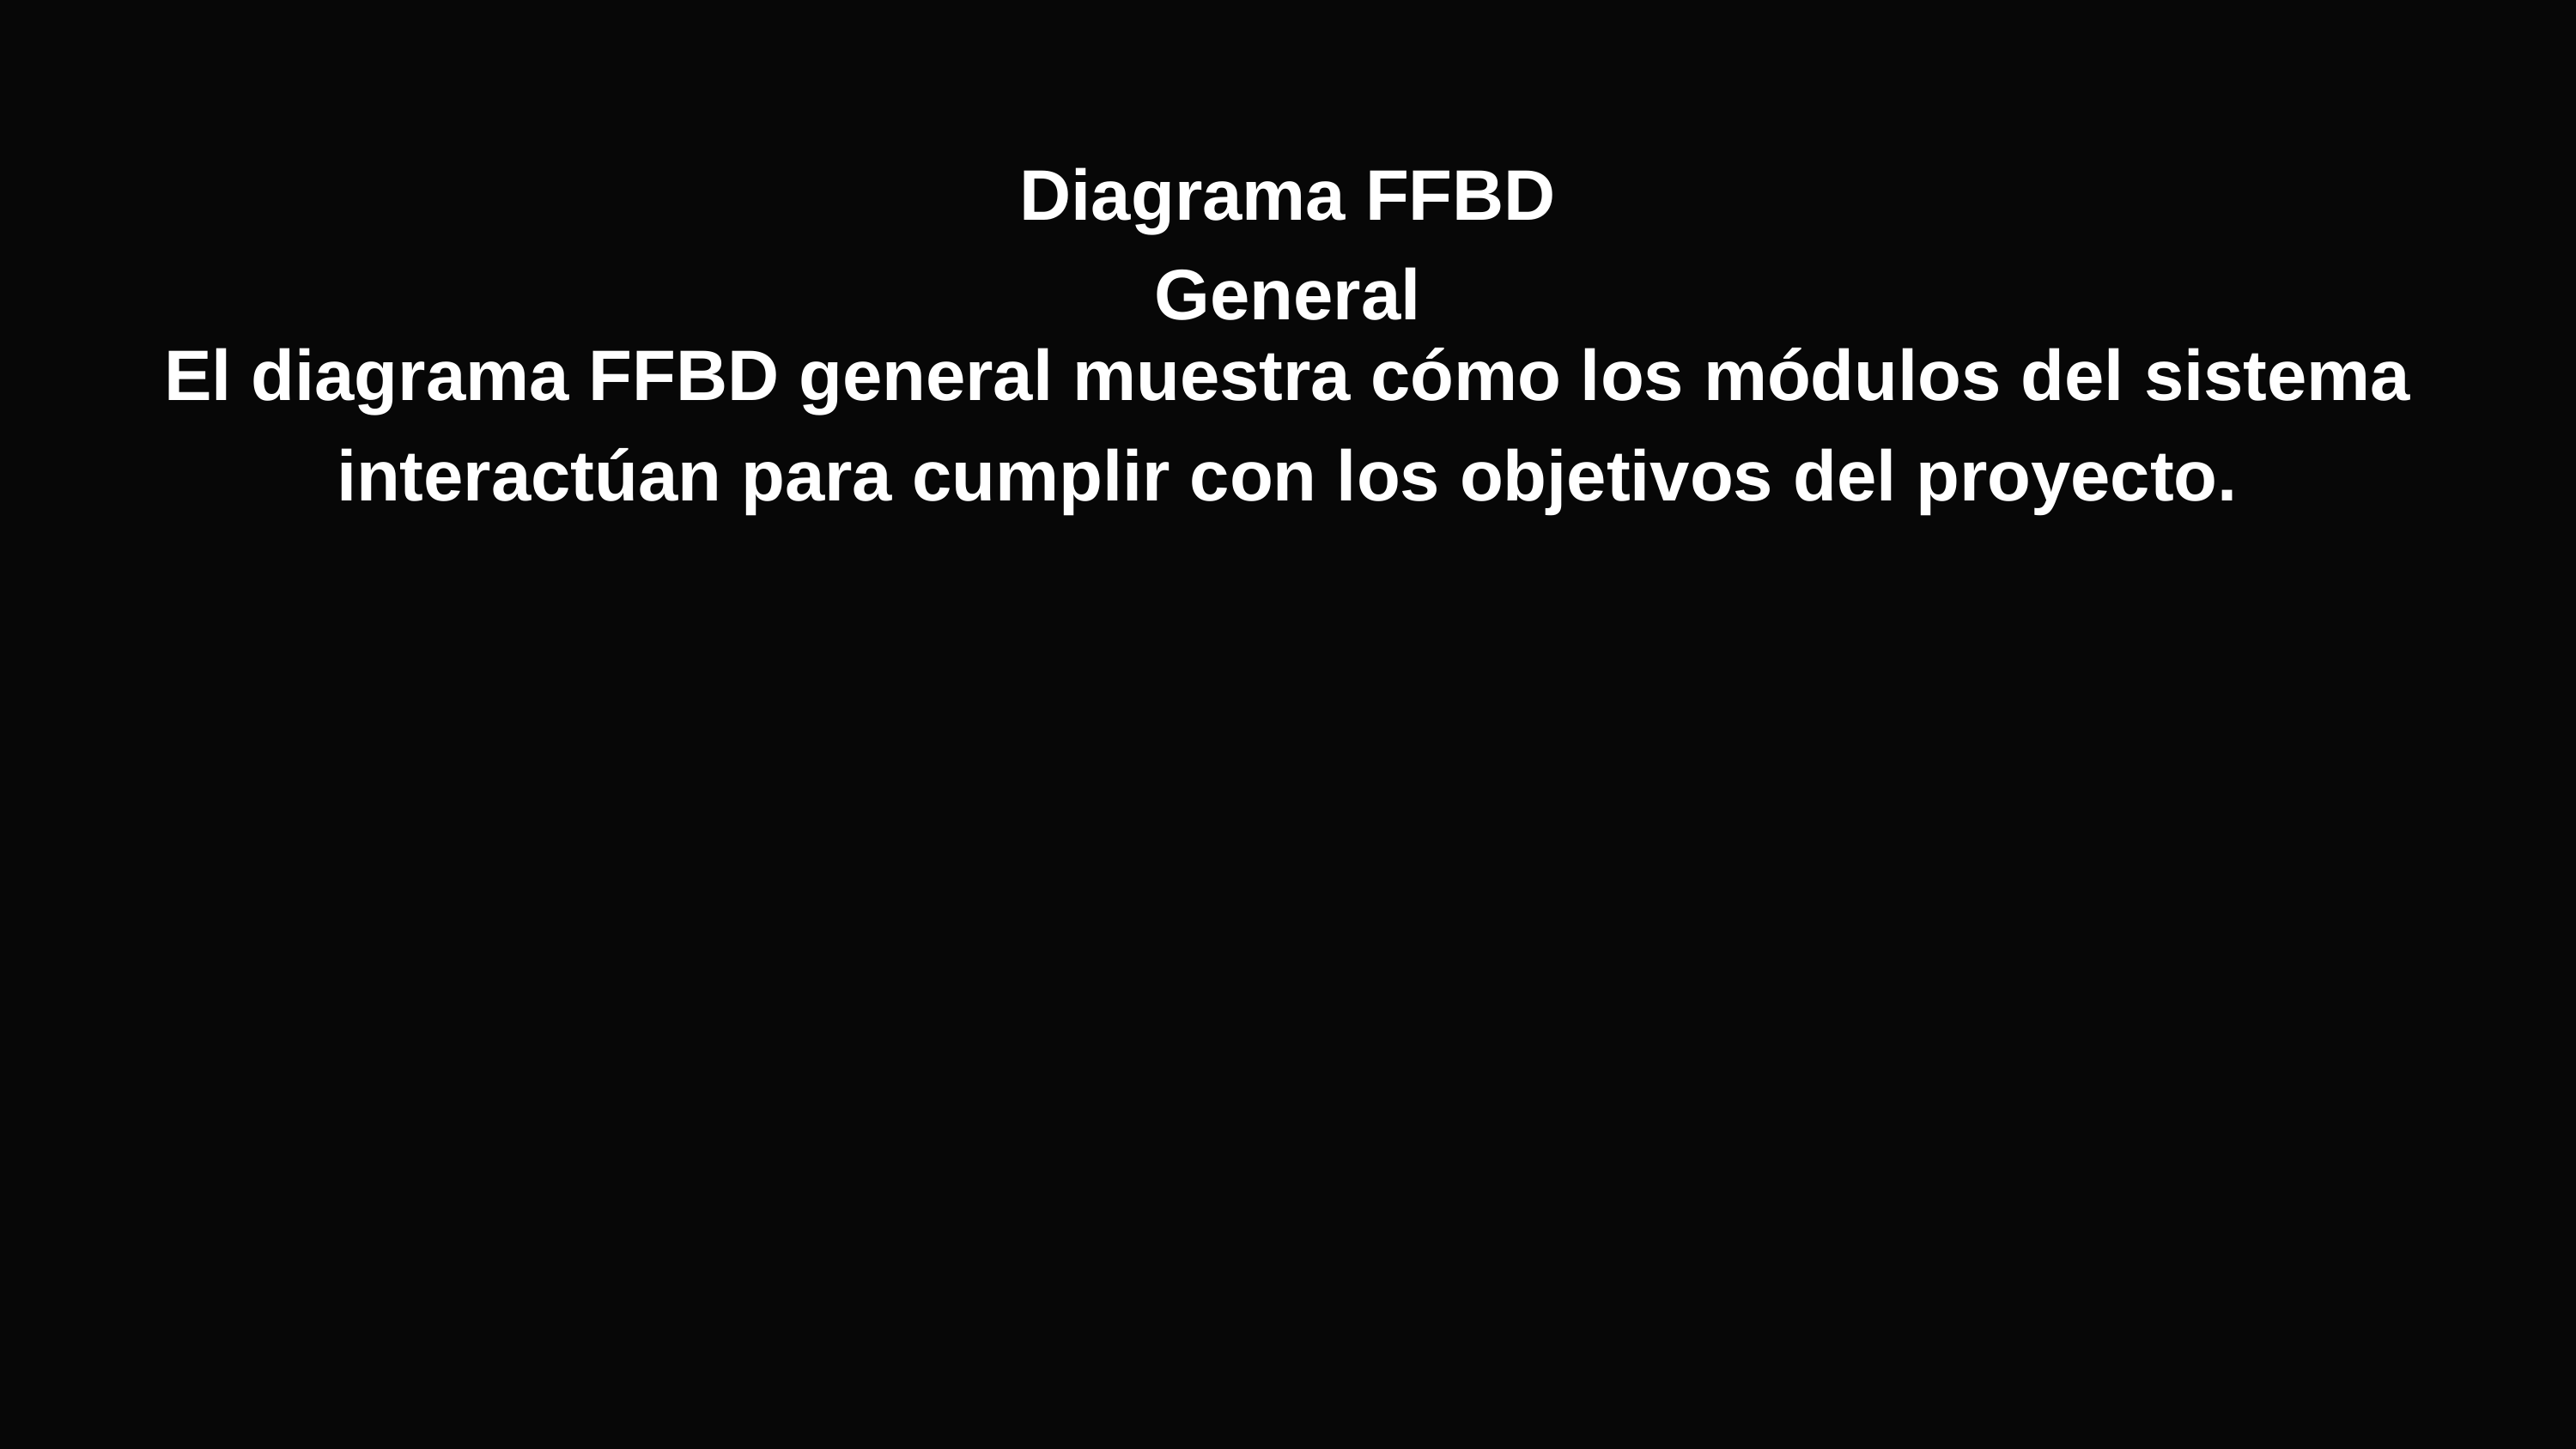

Diagrama FFBD General
El diagrama FFBD general muestra cómo los módulos del sistema interactúan para cumplir con los objetivos del proyecto.